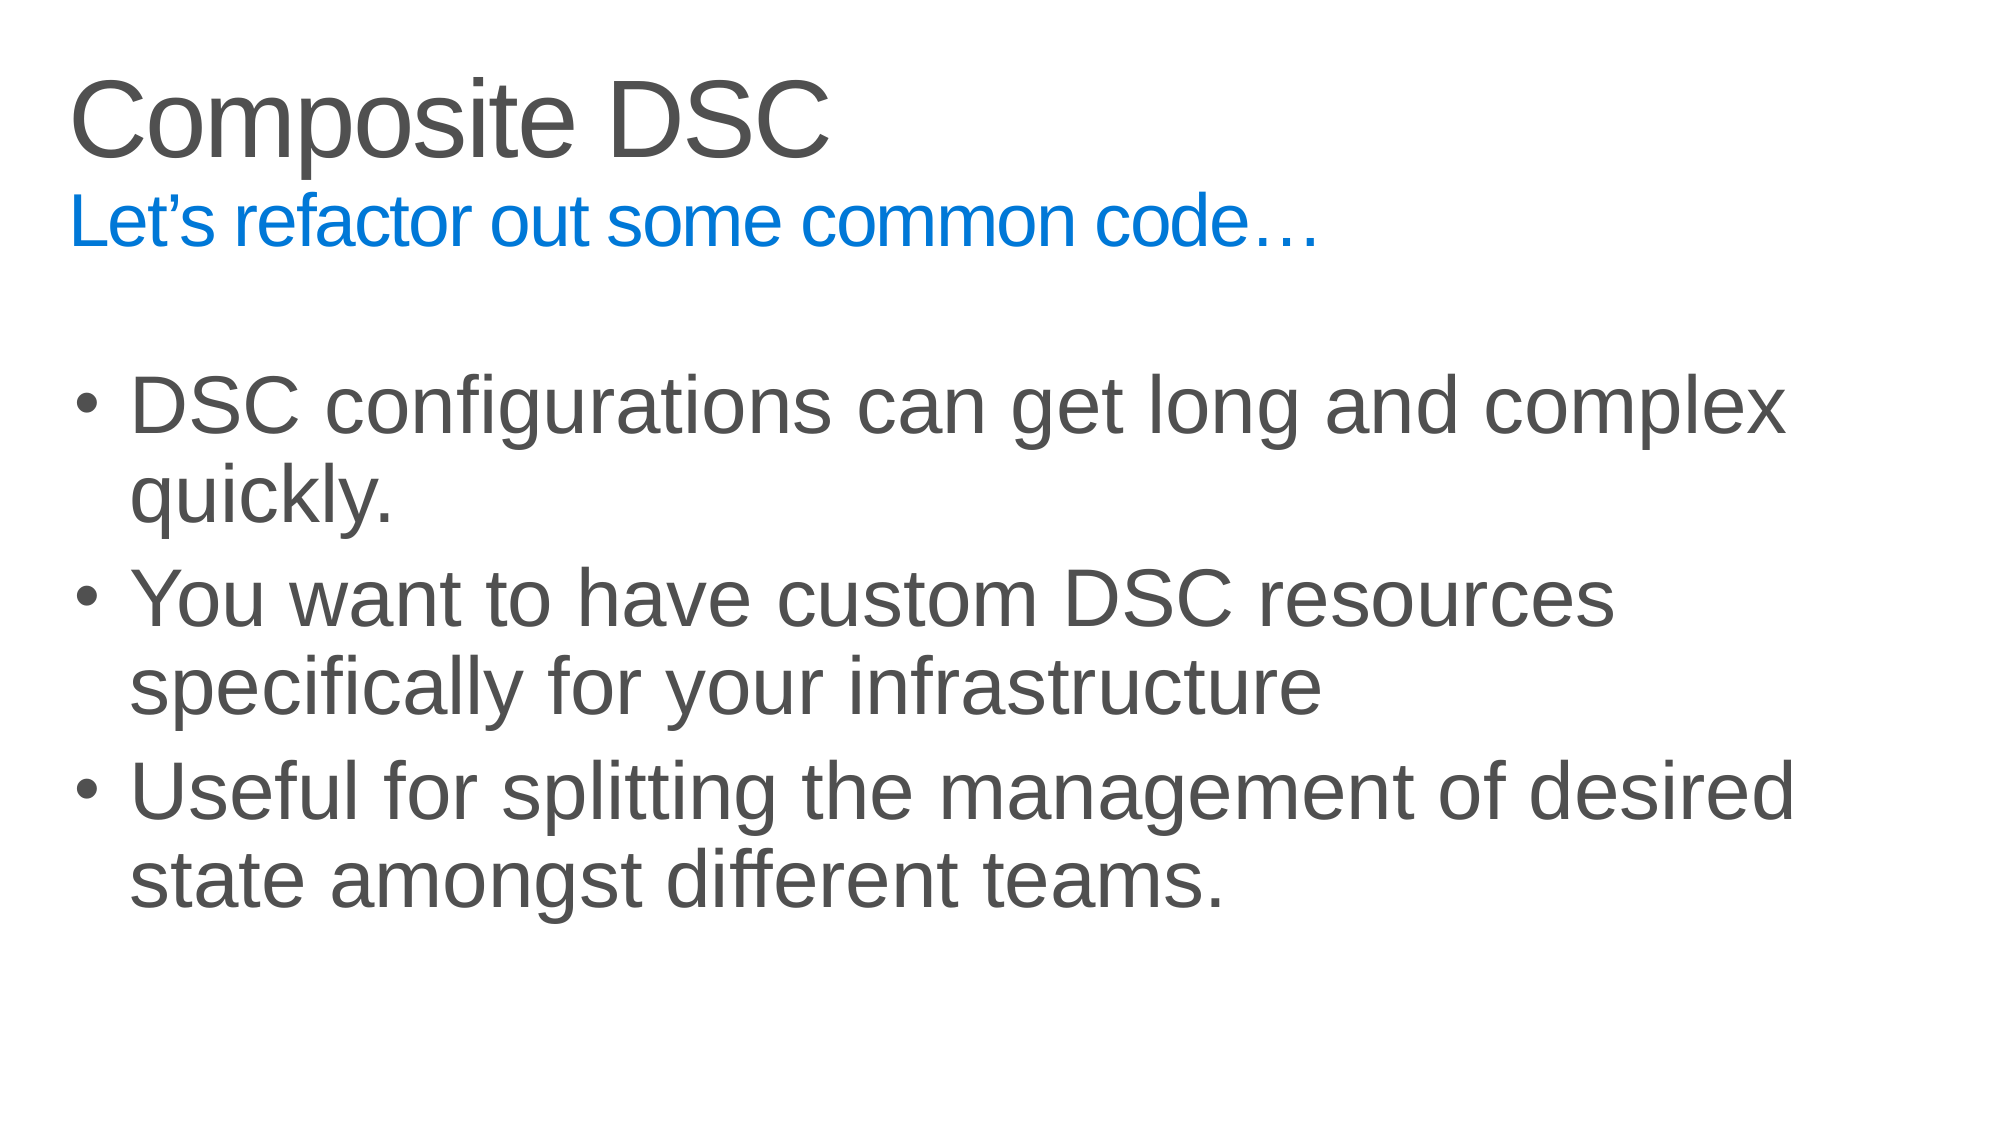

# Composite DSC Let’s refactor out some common code…
DSC configurations can get long and complex quickly.
You want to have custom DSC resources specifically for your infrastructure
Useful for splitting the management of desired state amongst different teams.